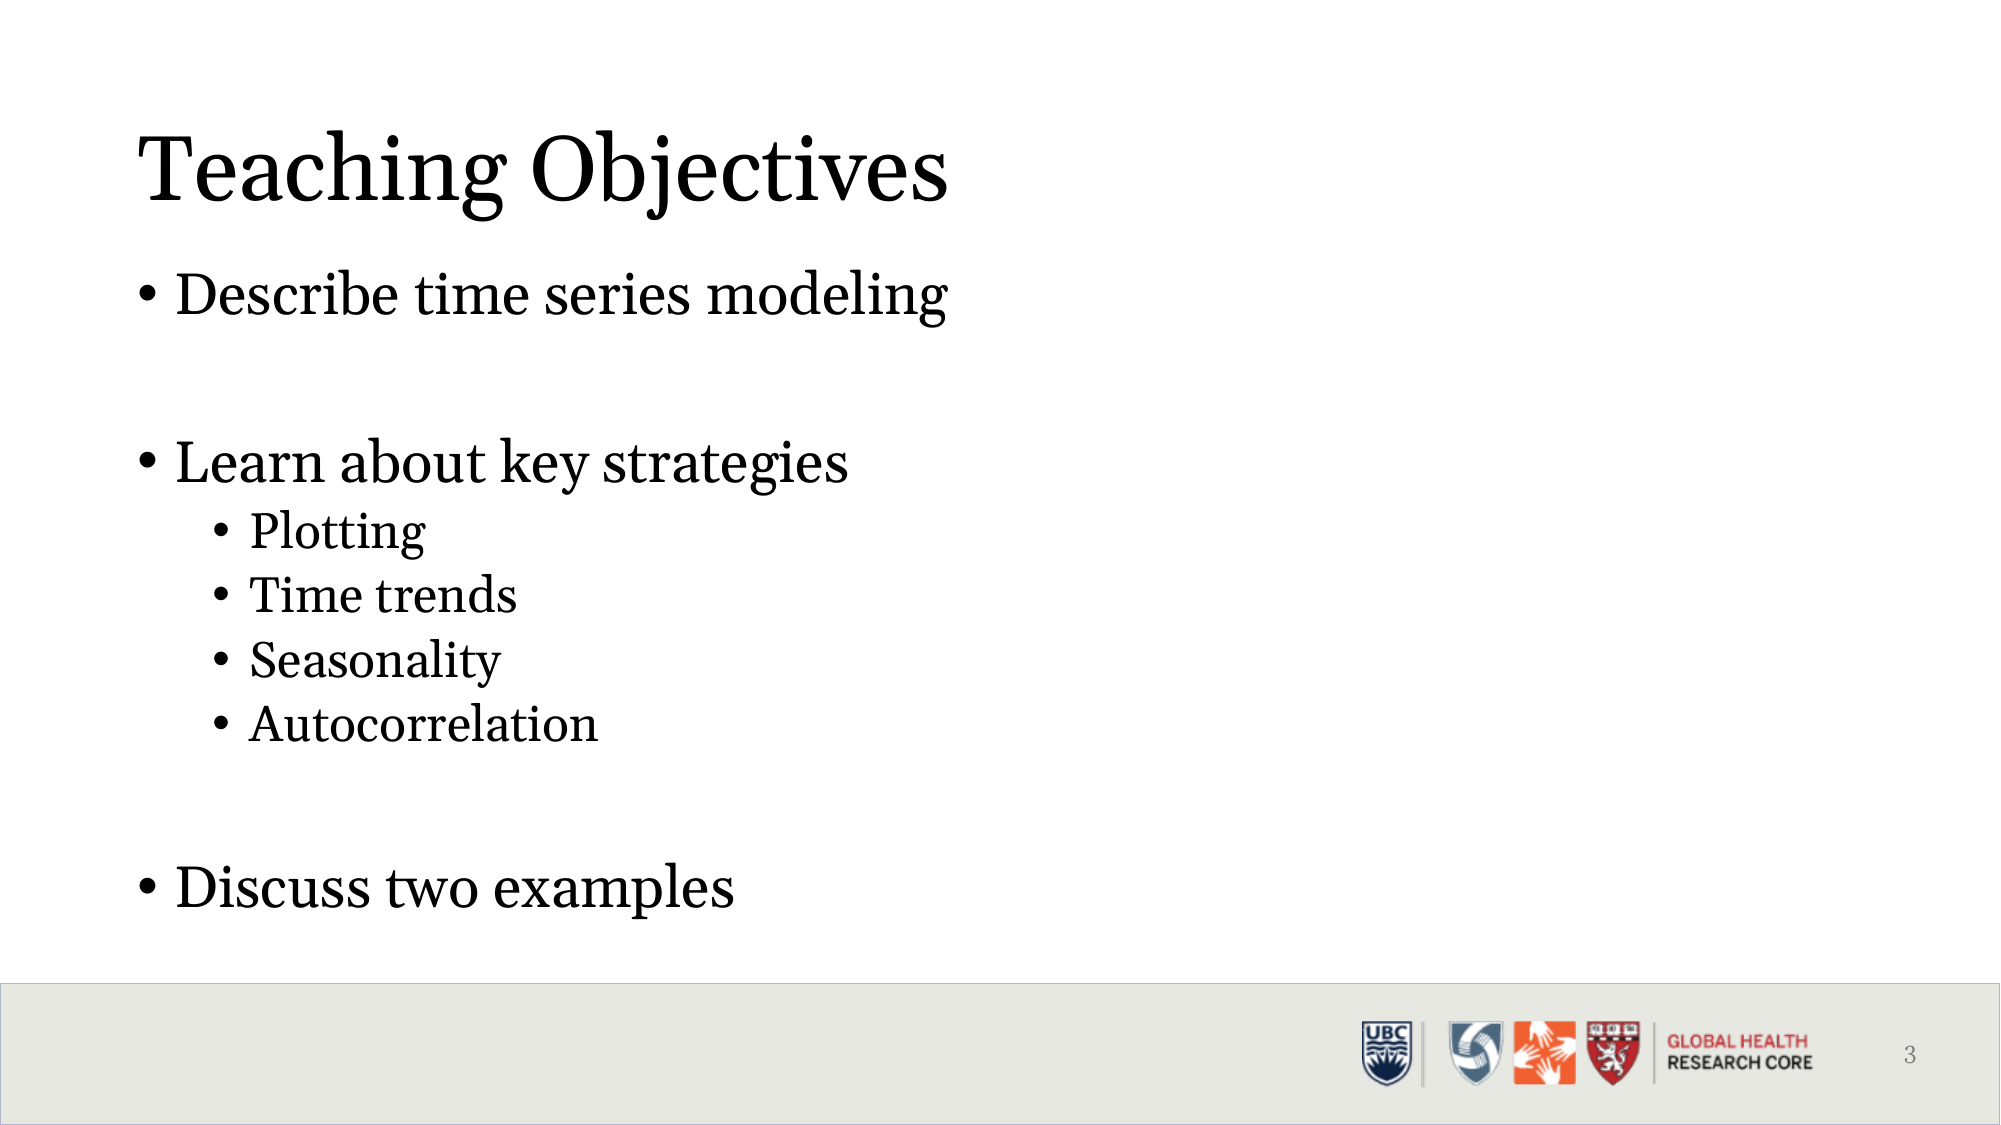

# Teaching Objectives
Describe time series modeling

Learn about key strategies
Plotting
Time trends
Seasonality
Autocorrelation

Discuss two examples